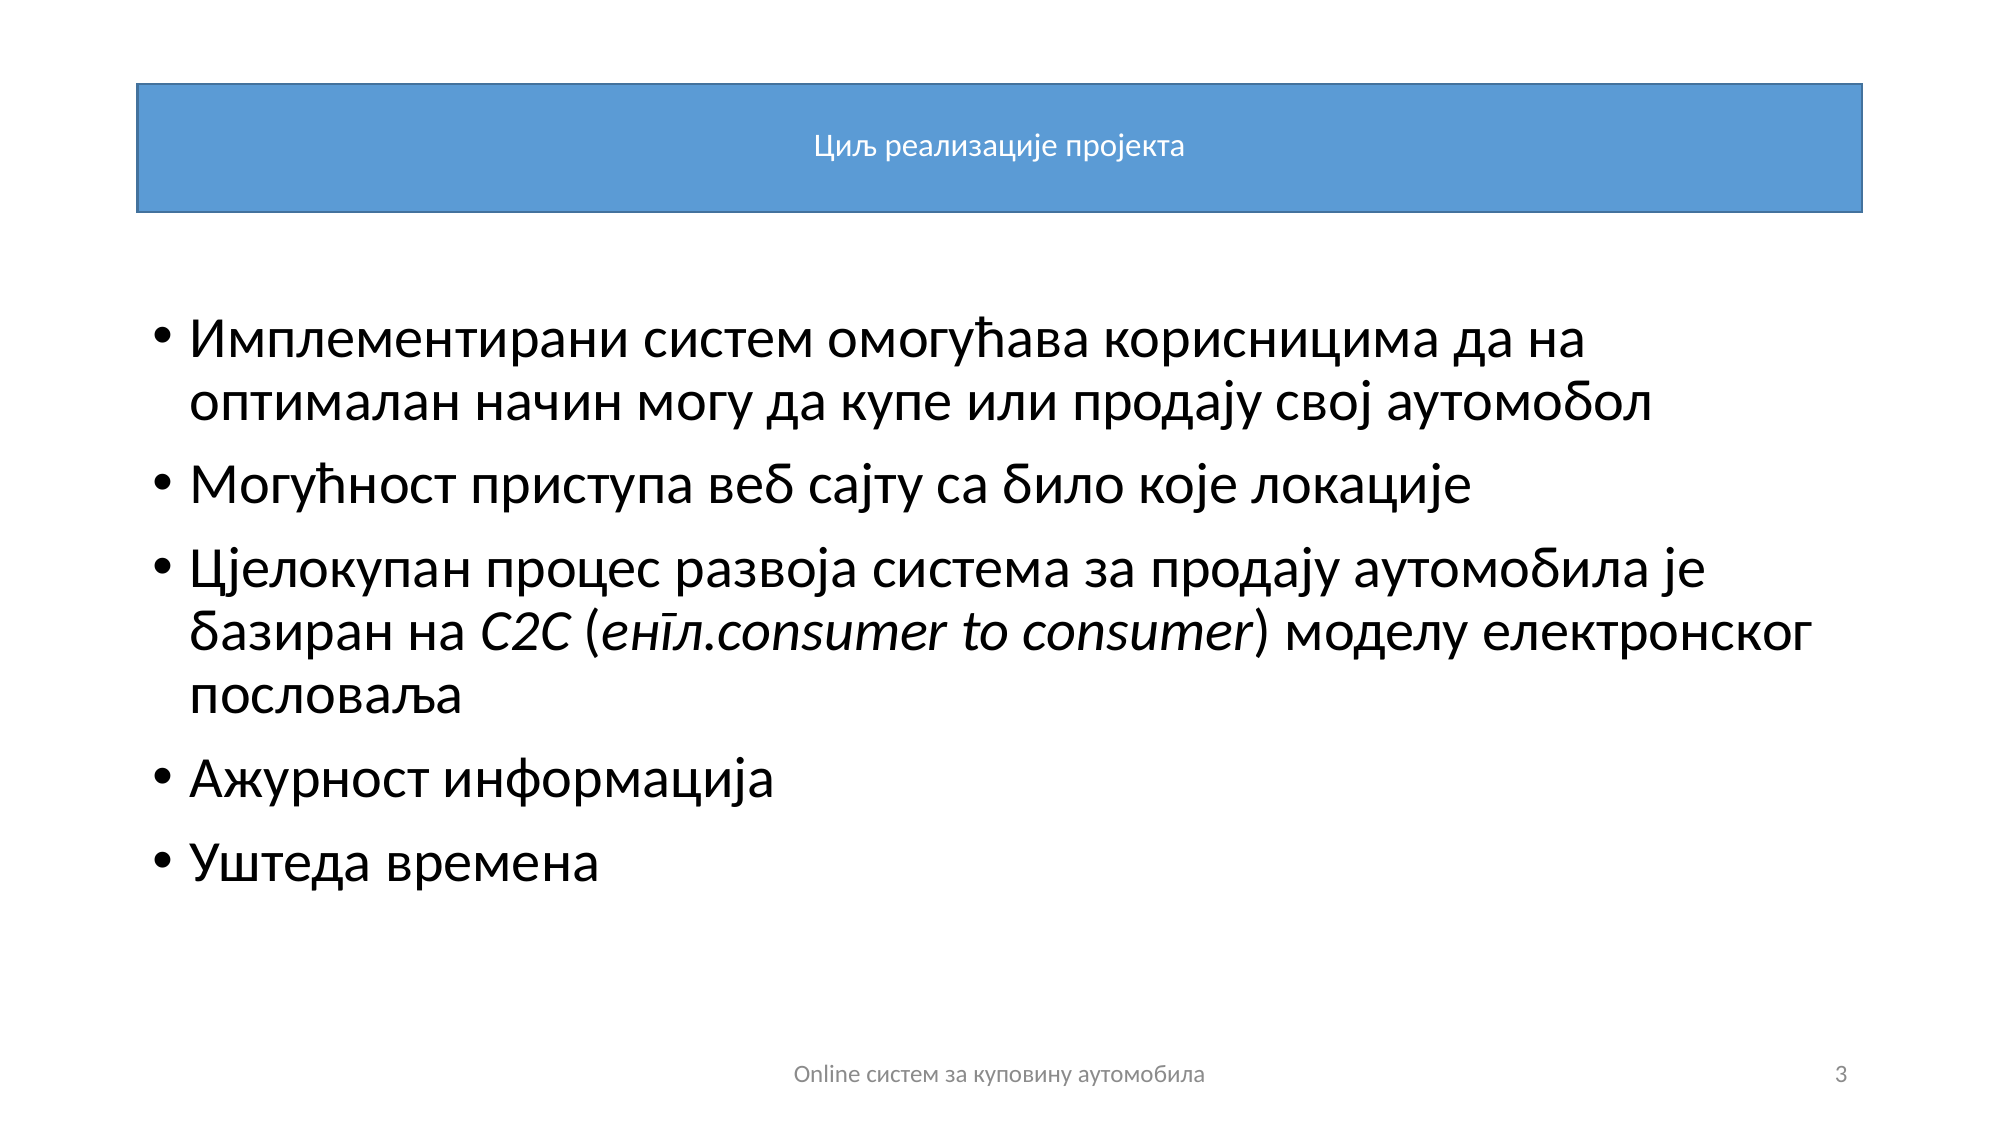

# Циљ реализације пројекта
Имплементирани систем омогућава корисницима да на оптималан начин могу да купе или продају свој аутомобол
Могућност приступа веб сајту са било које локације
Цјелокупан процес развоја система за продају аутомобила је базиран на C2C (енгл.consumer to consumer) моделу електронског пословаља
Ажурност информација
Уштеда времена
Online систем за куповину аутомобила
3